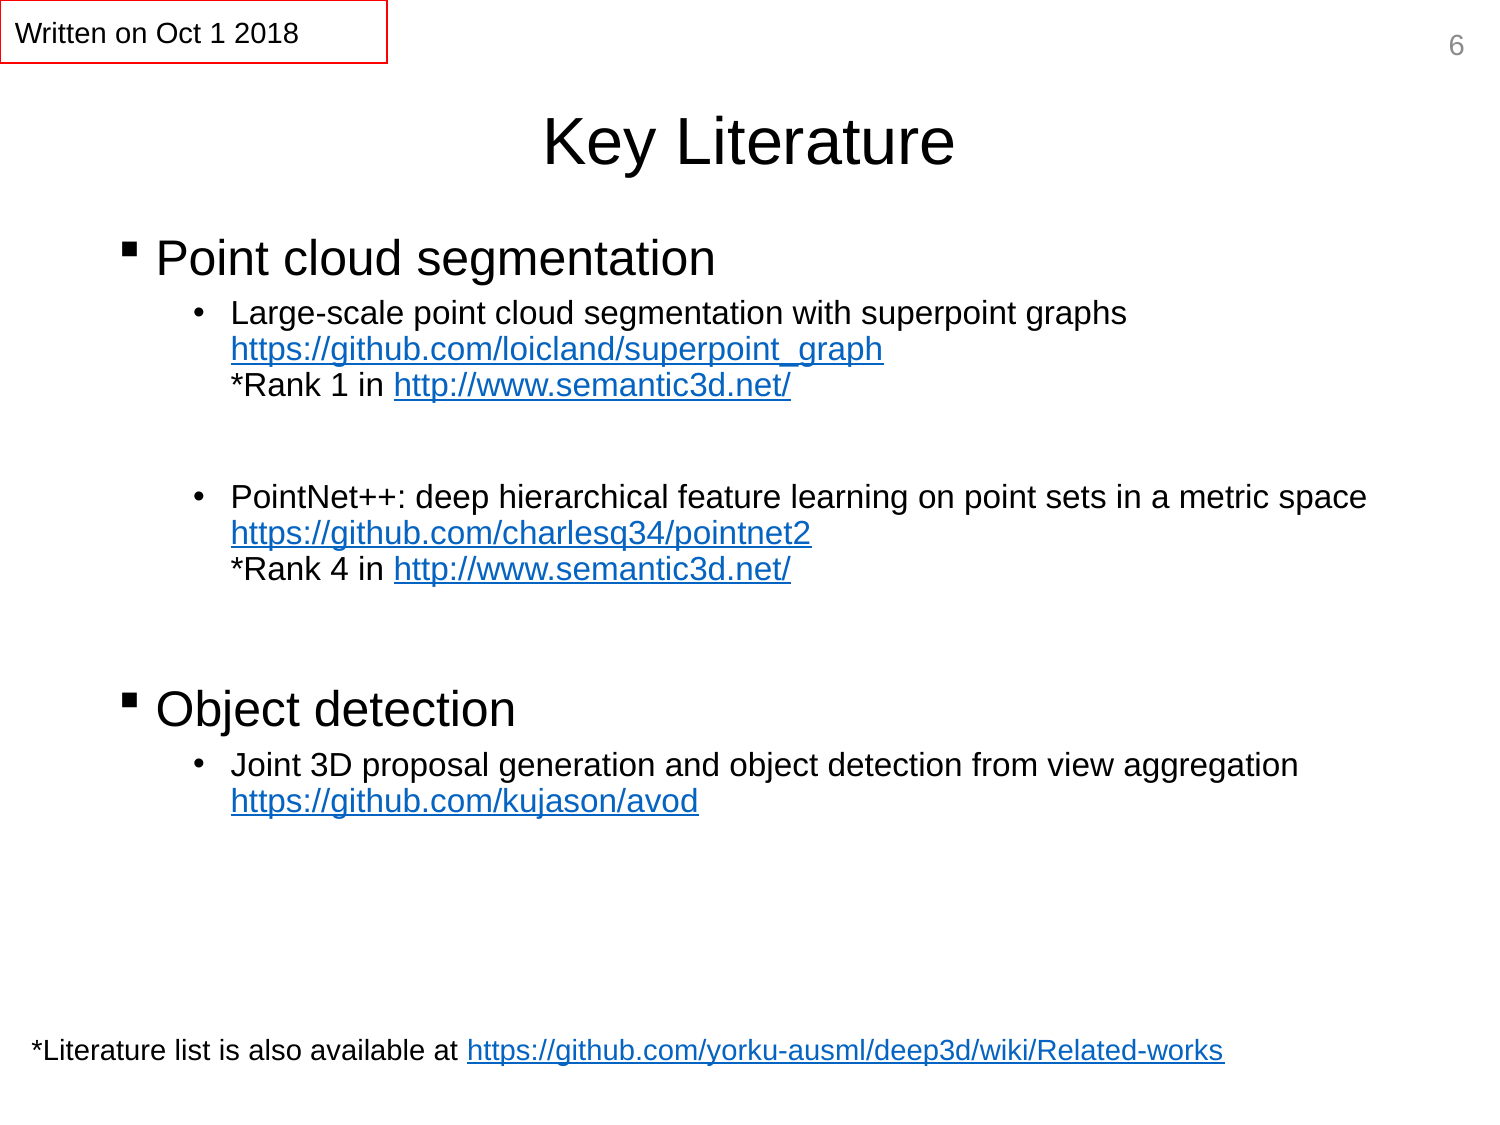

Written on Oct 1 2018
6
# Key Literature
Point cloud segmentation
Large-scale point cloud segmentation with superpoint graphs
https://github.com/loicland/superpoint_graph
*Rank 1 in http://www.semantic3d.net/

PointNet++: deep hierarchical feature learning on point sets in a metric space
https://github.com/charlesq34/pointnet2
*Rank 4 in http://www.semantic3d.net/

Object detection
Joint 3D proposal generation and object detection from view aggregation
https://github.com/kujason/avod
*Literature list is also available at https://github.com/yorku-ausml/deep3d/wiki/Related-works